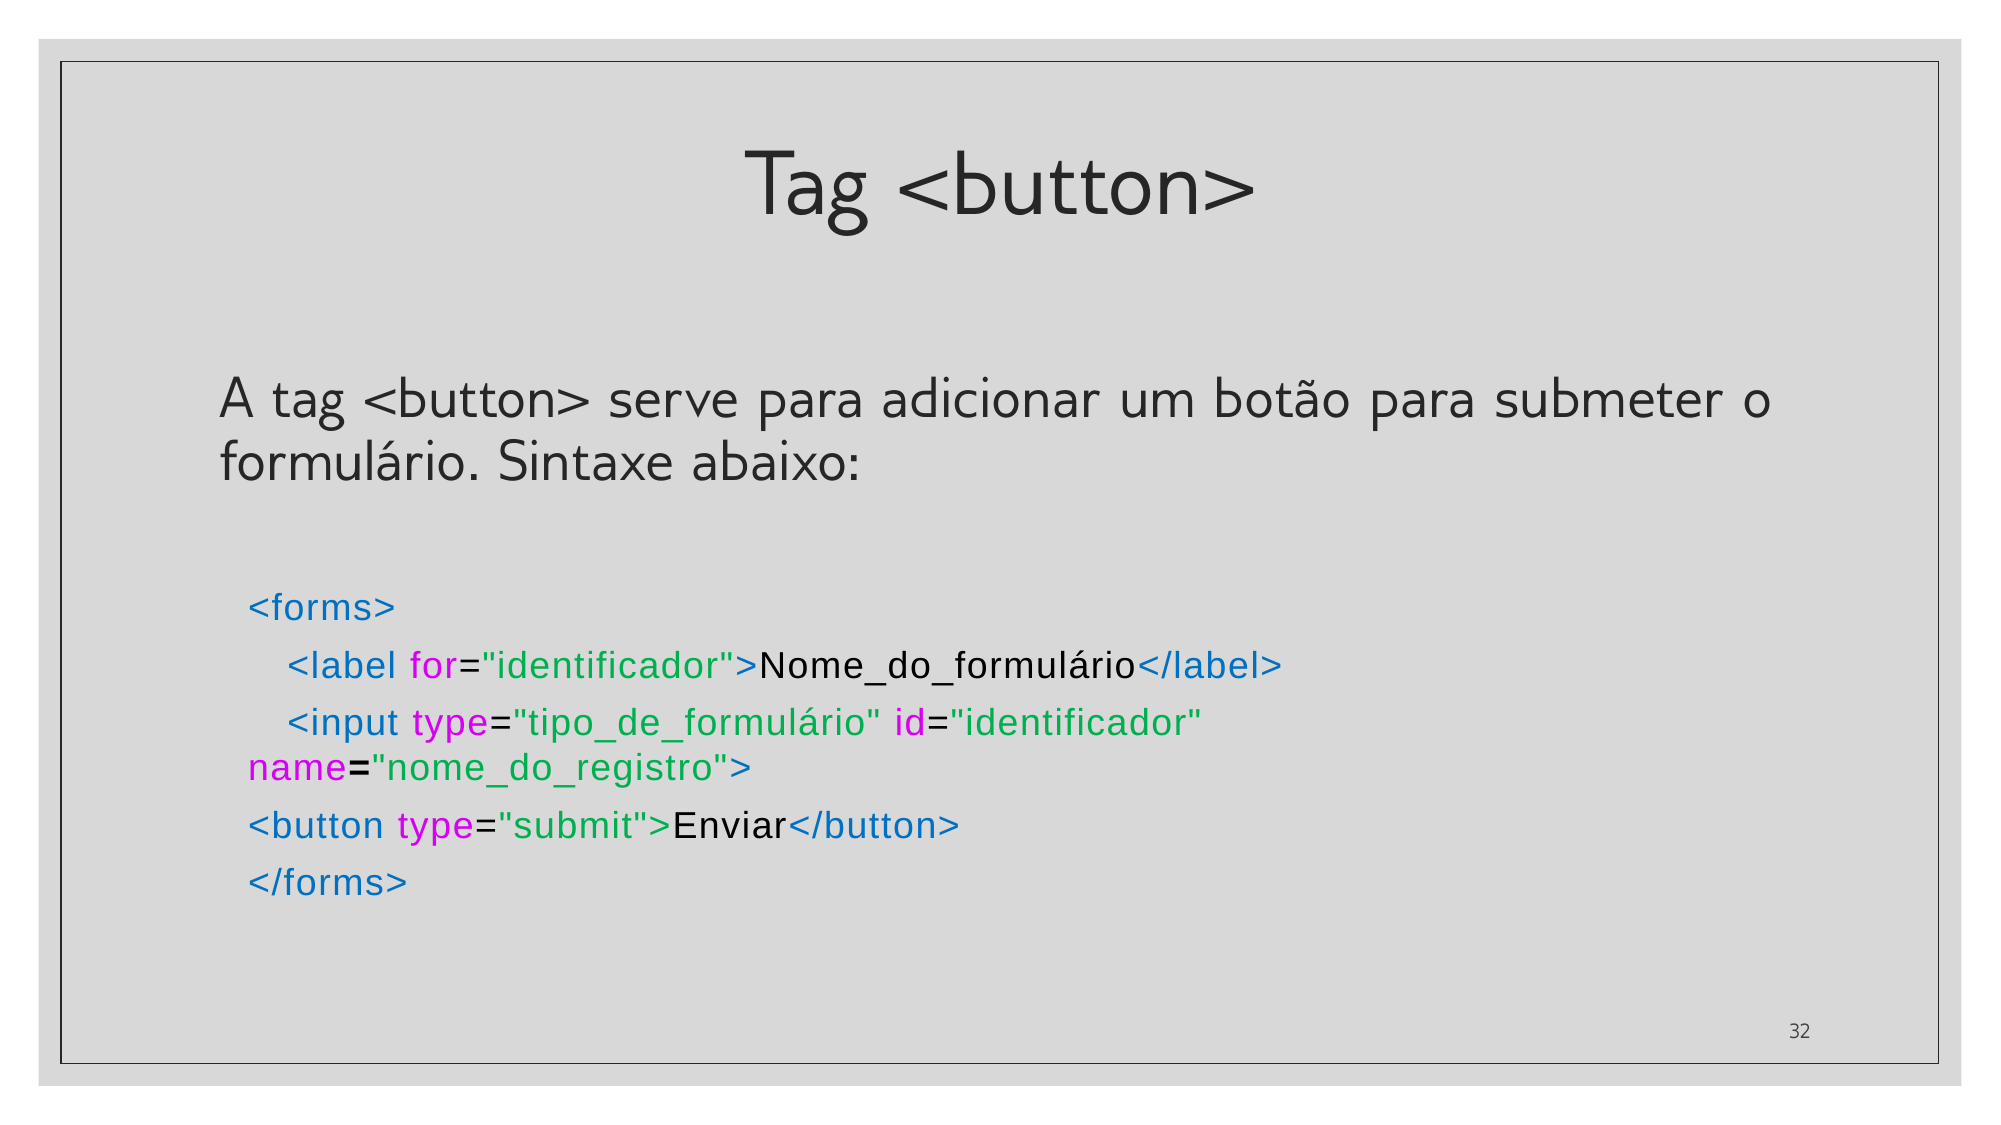

# Tag <button>
A tag <button> serve para adicionar um botão para submeter o formulário. Sintaxe abaixo:
<forms>
 <label for="identificador">Nome_do_formulário</label>
 <input type="tipo_de_formulário" id="identificador" name="nome_do_registro">
<button type="submit">Enviar</button>
</forms>

32